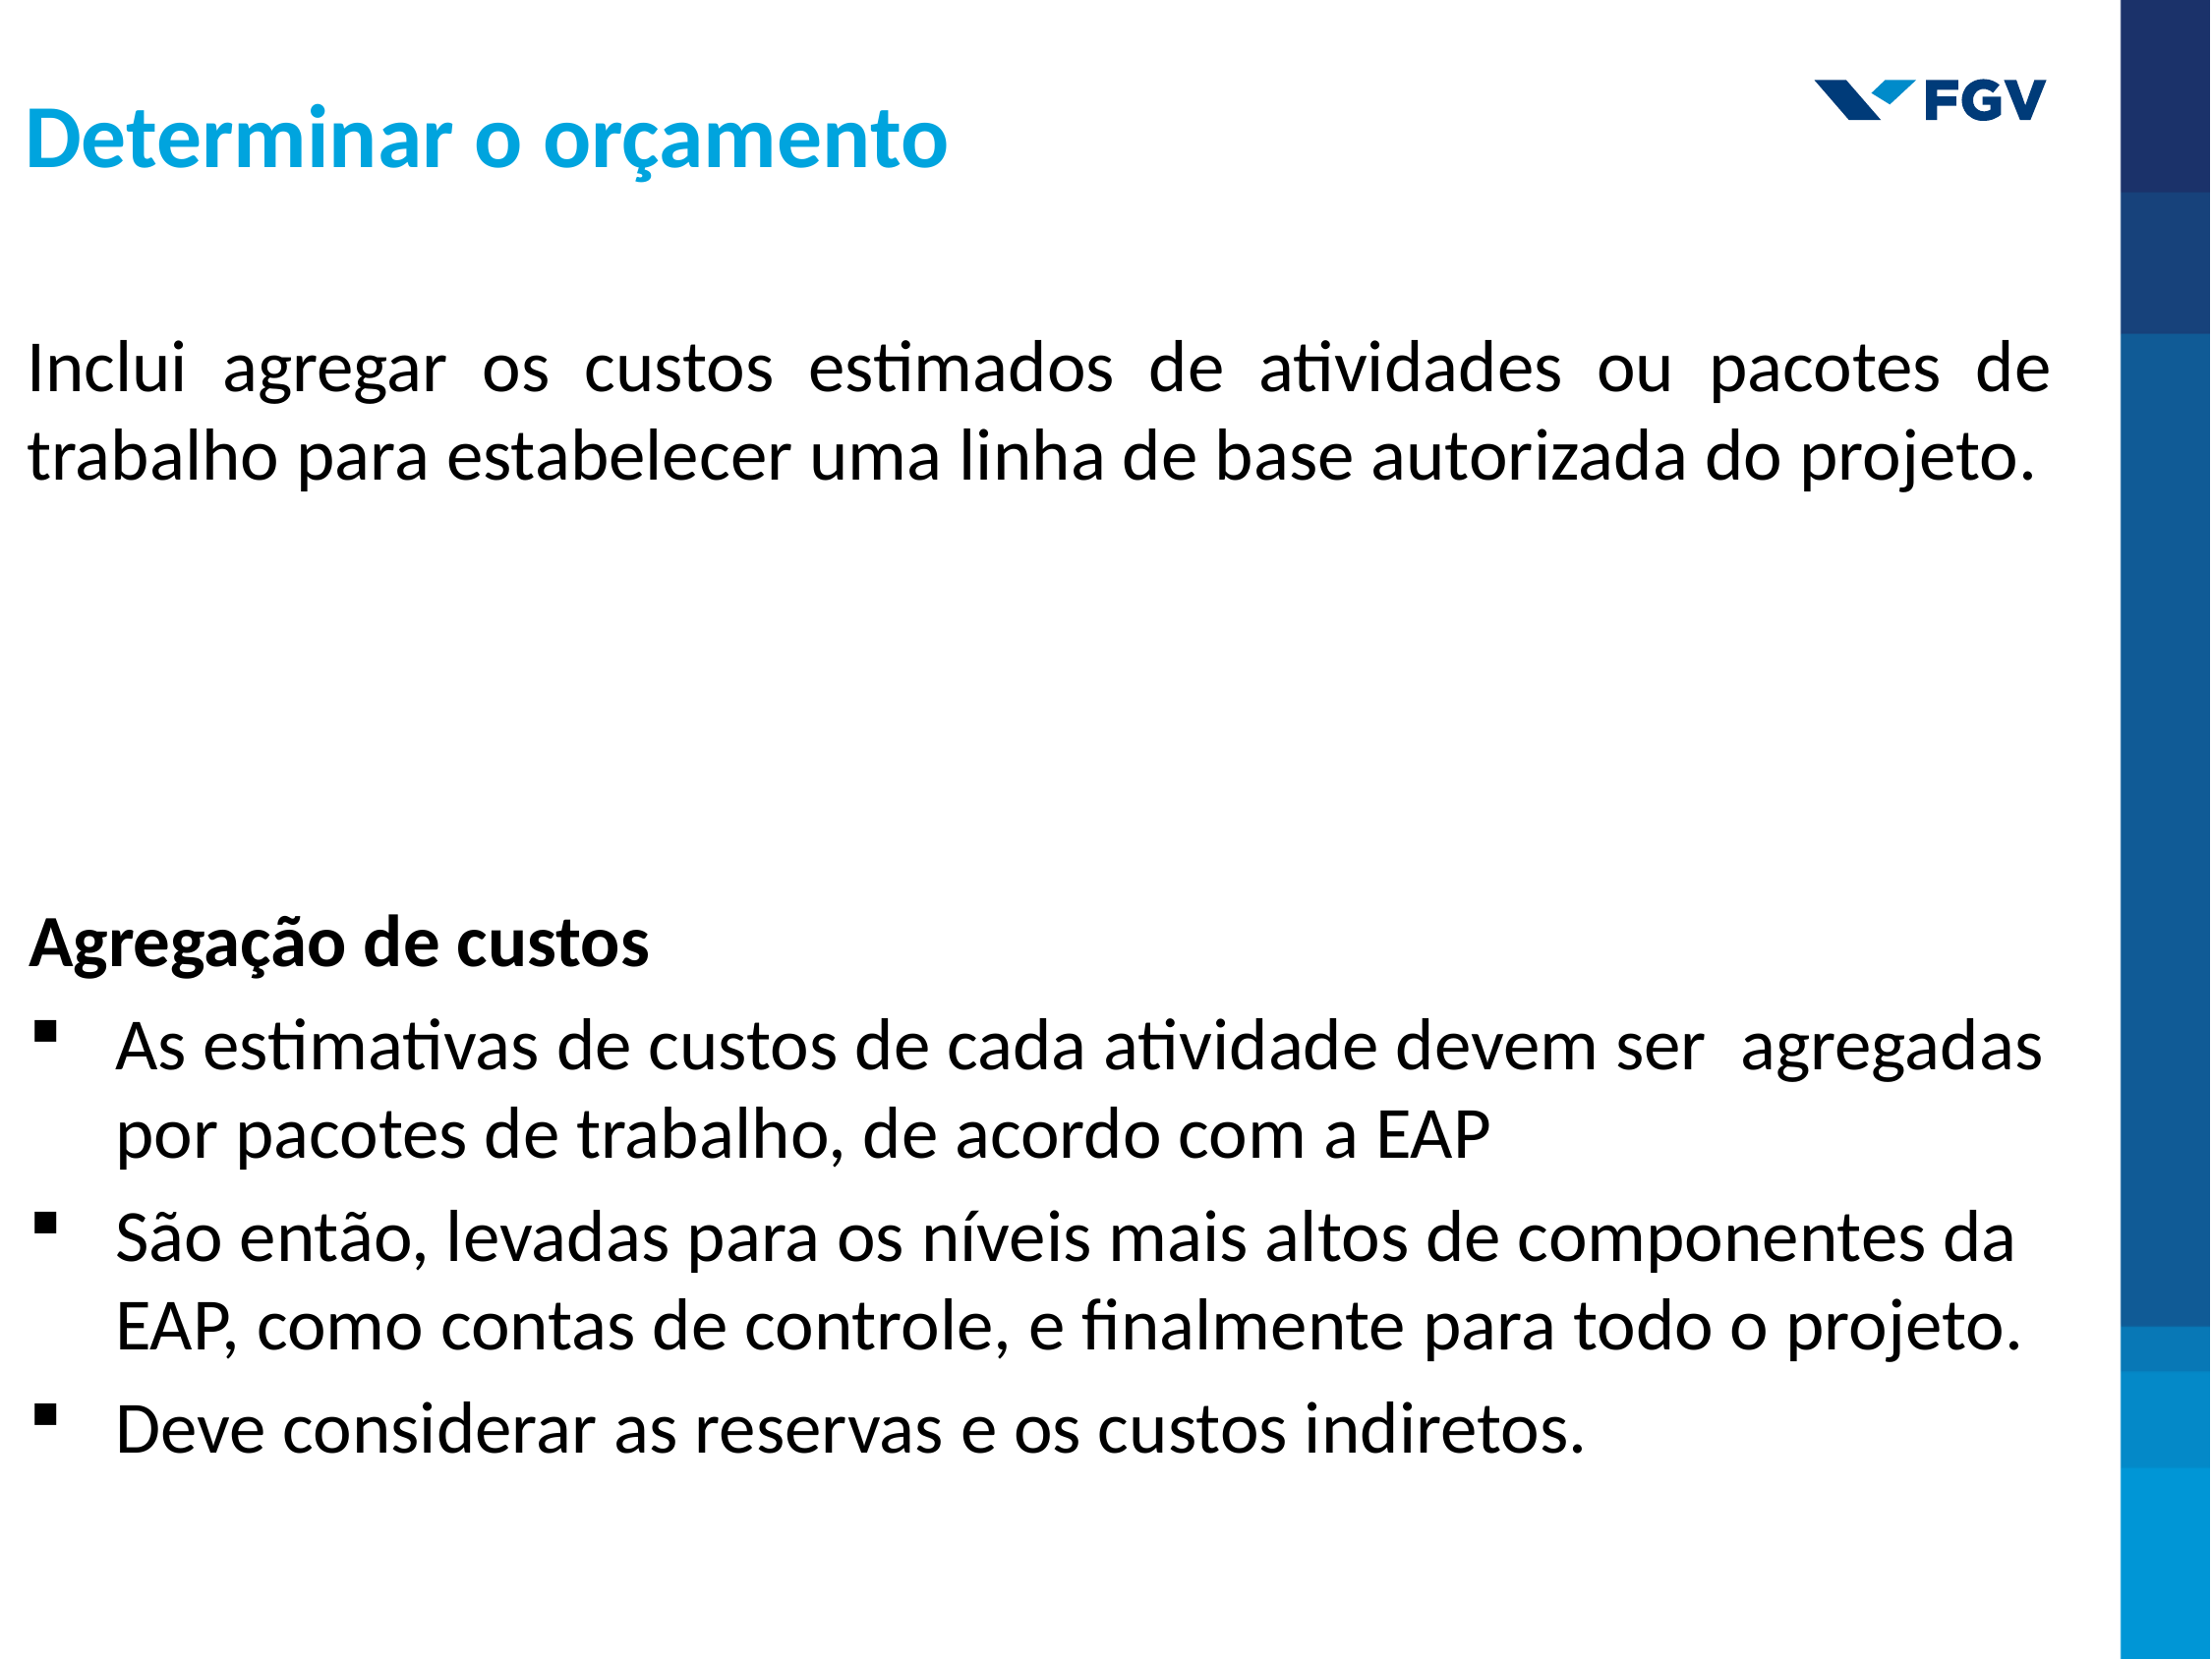

Determinar o orçamento
Inclui agregar os custos estimados de atividades ou pacotes de trabalho para estabelecer uma linha de base autorizada do projeto.

Agregação de custos
As estimativas de custos de cada atividade devem ser  agregadas por pacotes de trabalho, de acordo com a EAP
São então, levadas para os níveis mais altos de componentes da EAP, como contas de controle, e finalmente para todo o projeto.
Deve considerar as reservas e os custos indiretos.